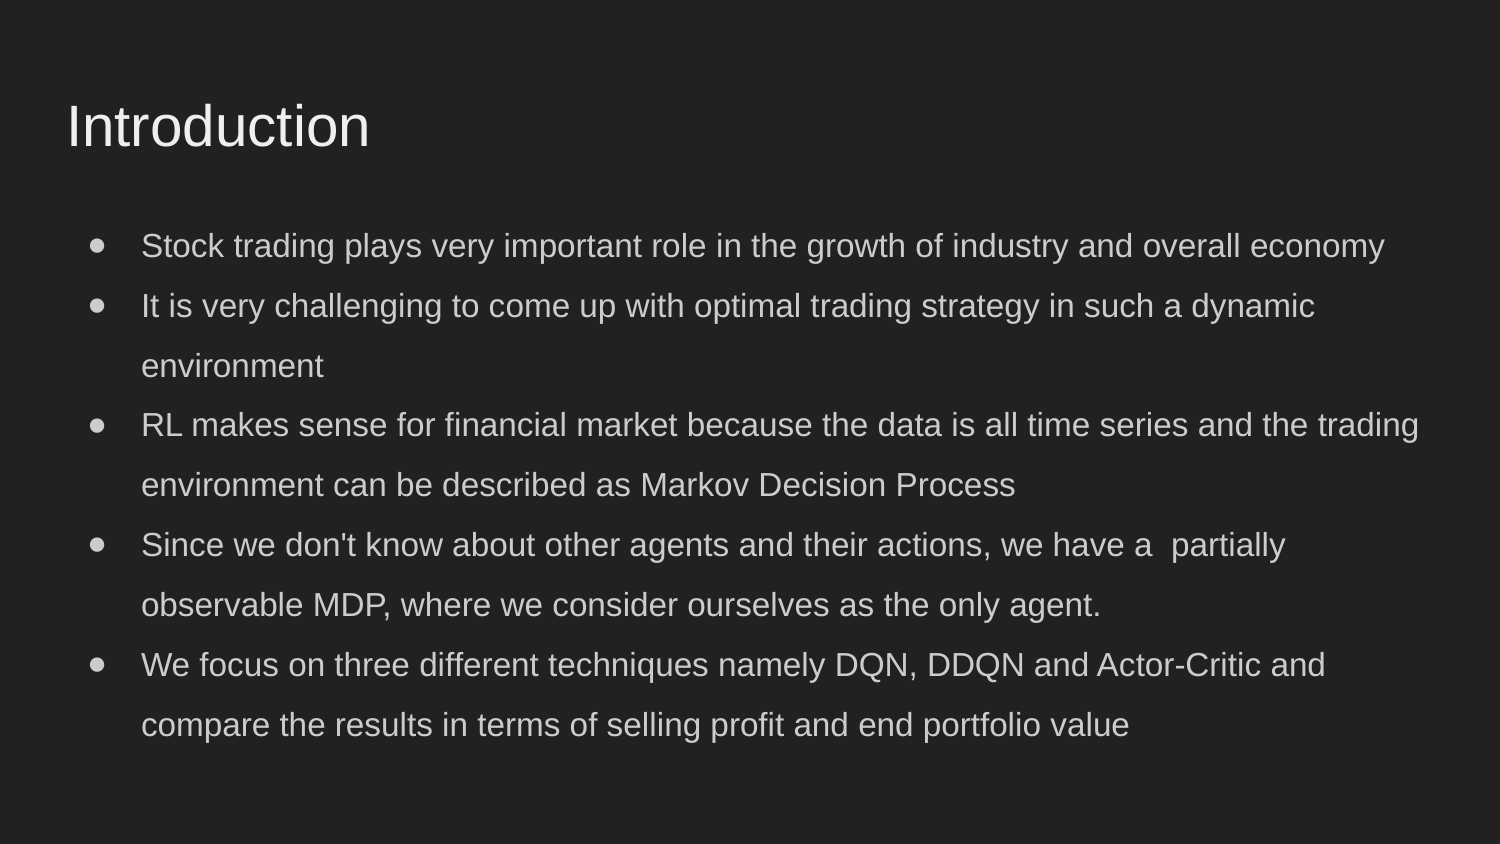

# Introduction
Stock trading plays very important role in the growth of industry and overall economy
It is very challenging to come up with optimal trading strategy in such a dynamic environment
RL makes sense for financial market because the data is all time series and the trading environment can be described as Markov Decision Process
Since we don't know about other agents and their actions, we have a  partially observable MDP, where we consider ourselves as the only agent.
We focus on three different techniques namely DQN, DDQN and Actor-Critic and compare the results in terms of selling profit and end portfolio value